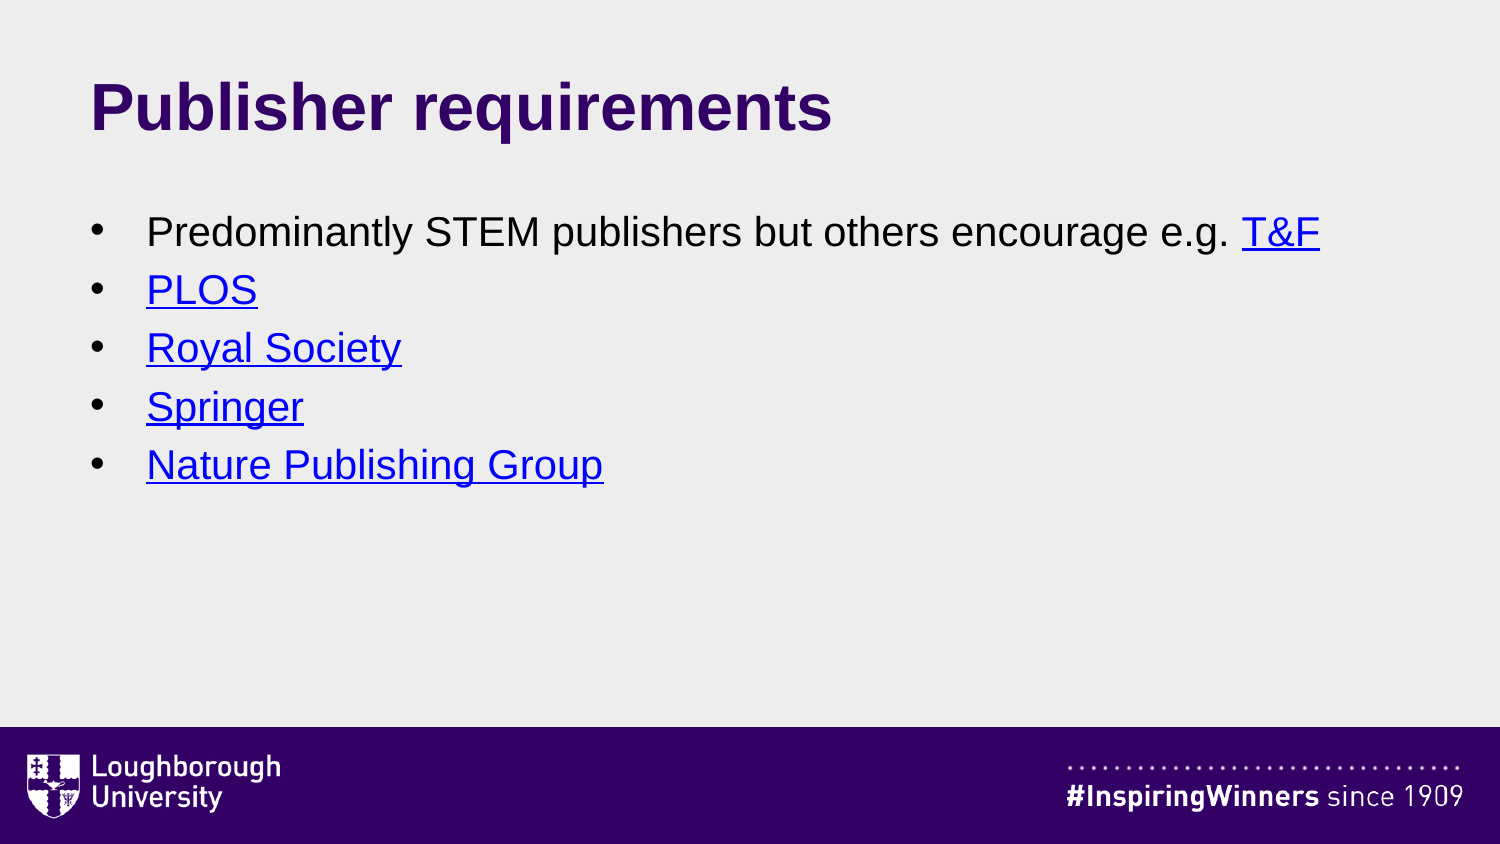

# Publisher requirements
Predominantly STEM publishers but others encourage e.g. T&F
PLOS
Royal Society
Springer
Nature Publishing Group